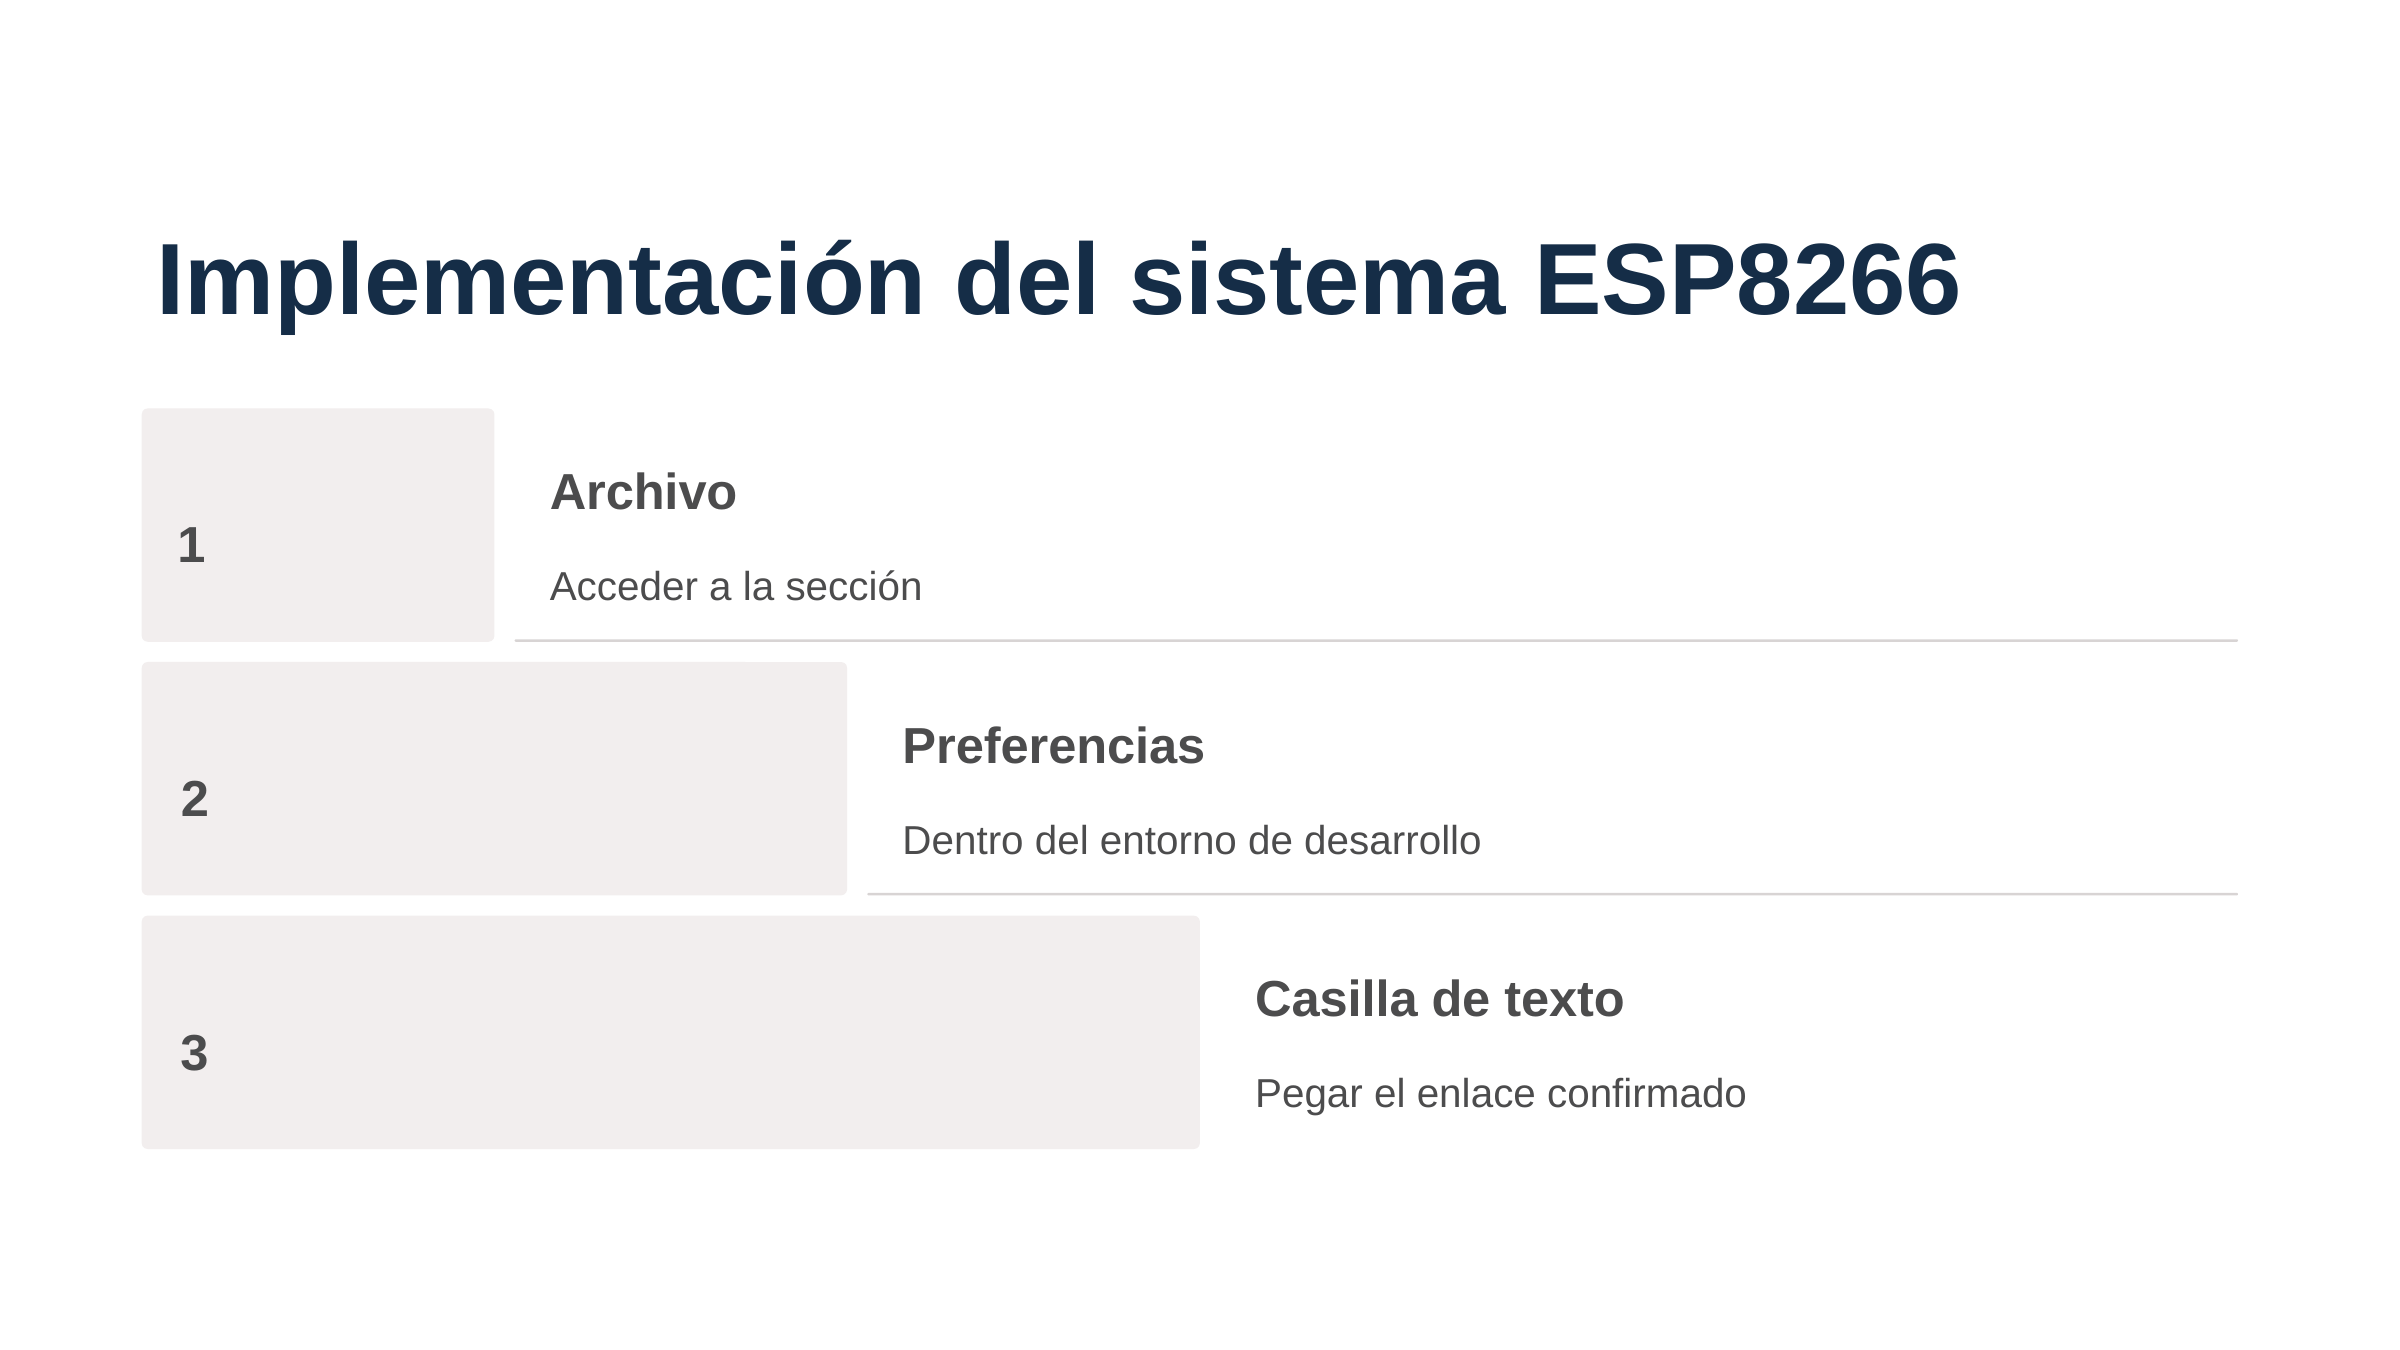

Implementación del sistema ESP8266

Archivo
1
Acceder a la sección

Preferencias
2
Dentro del entorno de desarrollo

Casilla de texto
3
Pegar el enlace confirmado